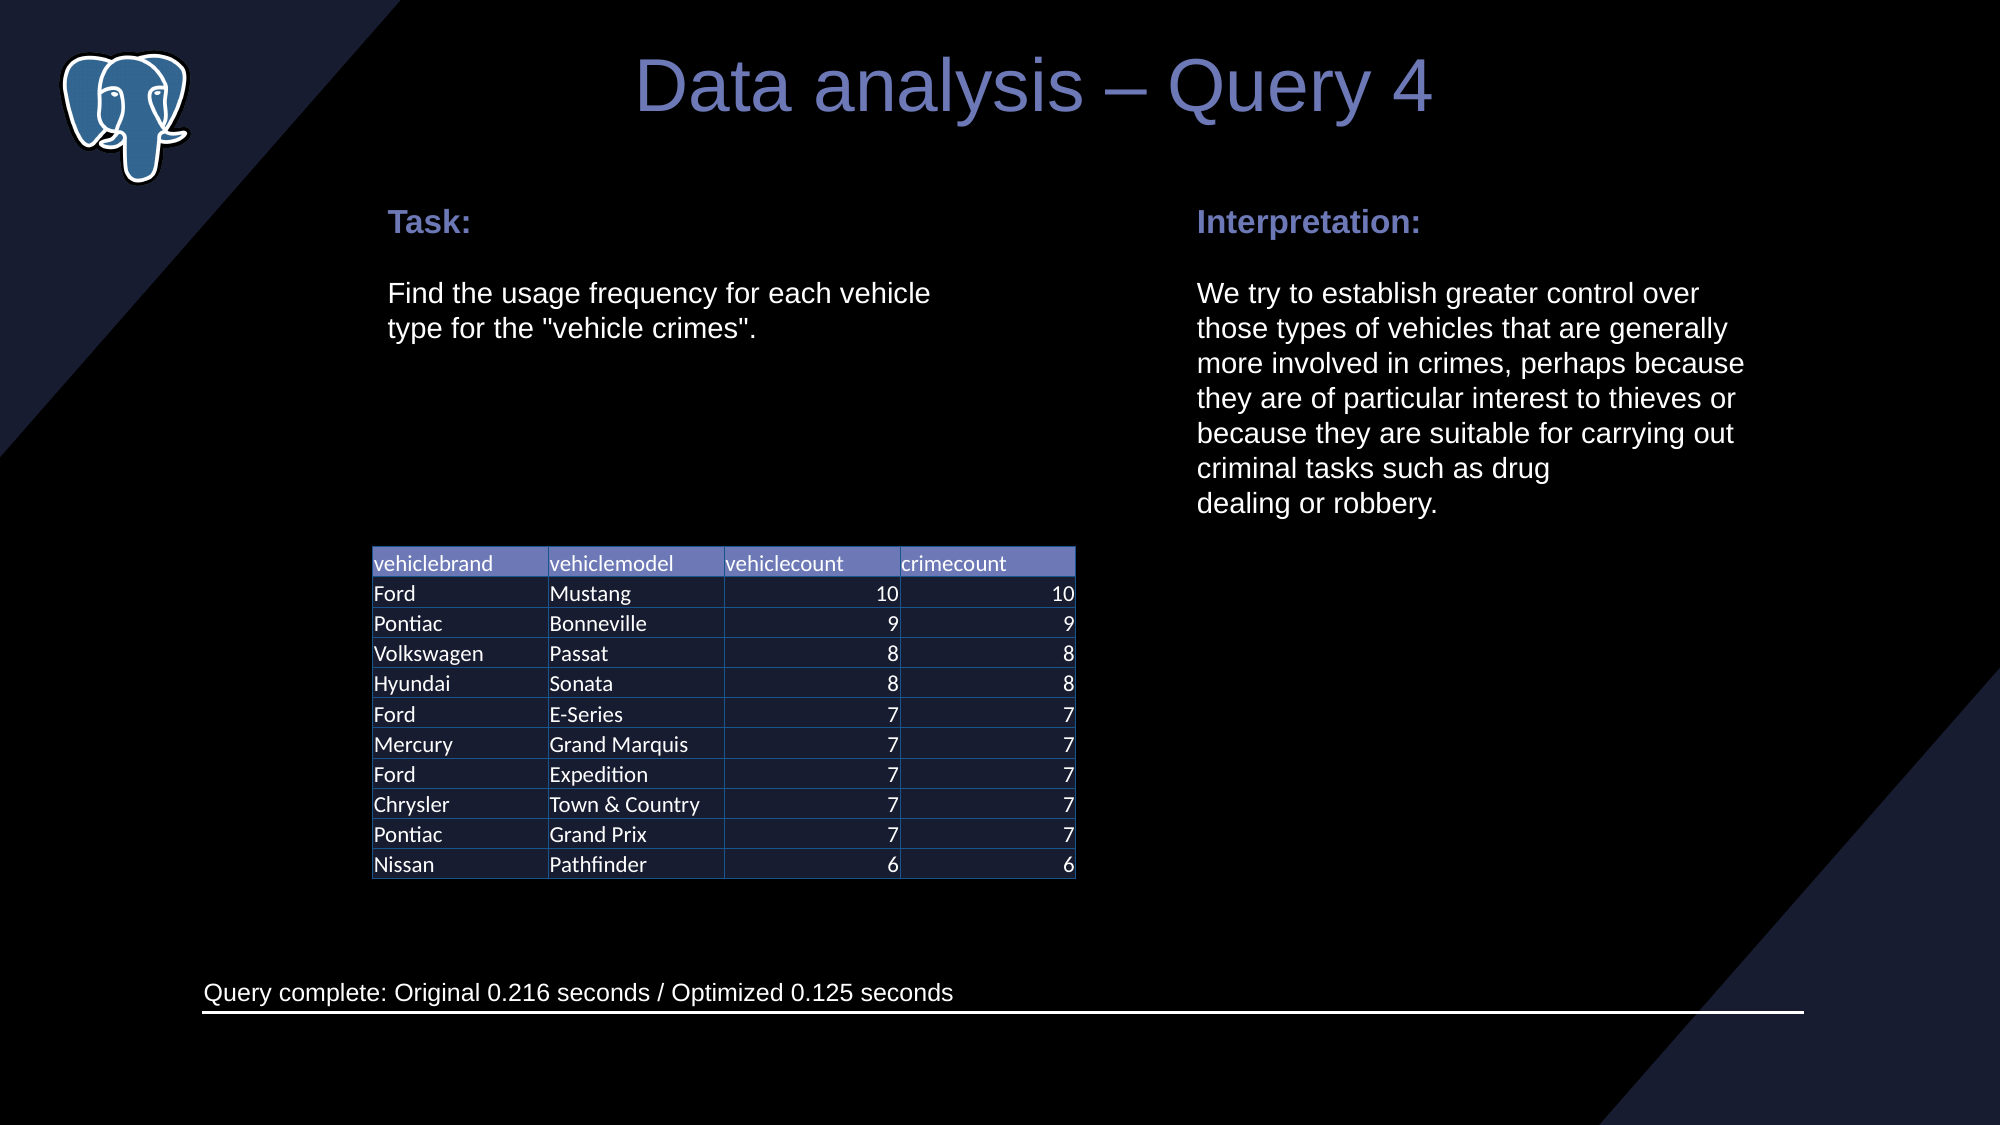

Data analysis – Query 4
Task:

Find the usage frequency for each vehicle type for the "vehicle crimes".
Interpretation:

We try to establish greater control over those types of vehicles that are generally more involved in crimes, perhaps because they are of particular interest to thieves or because they are suitable for carrying out criminal tasks such as drug dealing or robbery.
| vehiclebrand | vehiclemodel | vehiclecount | crimecount |
| --- | --- | --- | --- |
| Ford | Mustang | 10 | 10 |
| Pontiac | Bonneville | 9 | 9 |
| Volkswagen | Passat | 8 | 8 |
| Hyundai | Sonata | 8 | 8 |
| Ford | E-Series | 7 | 7 |
| Mercury | Grand Marquis | 7 | 7 |
| Ford | Expedition | 7 | 7 |
| Chrysler | Town & Country | 7 | 7 |
| Pontiac | Grand Prix | 7 | 7 |
| Nissan | Pathfinder | 6 | 6 |
Query complete: Original 0.216 seconds / Optimized 0.125 seconds